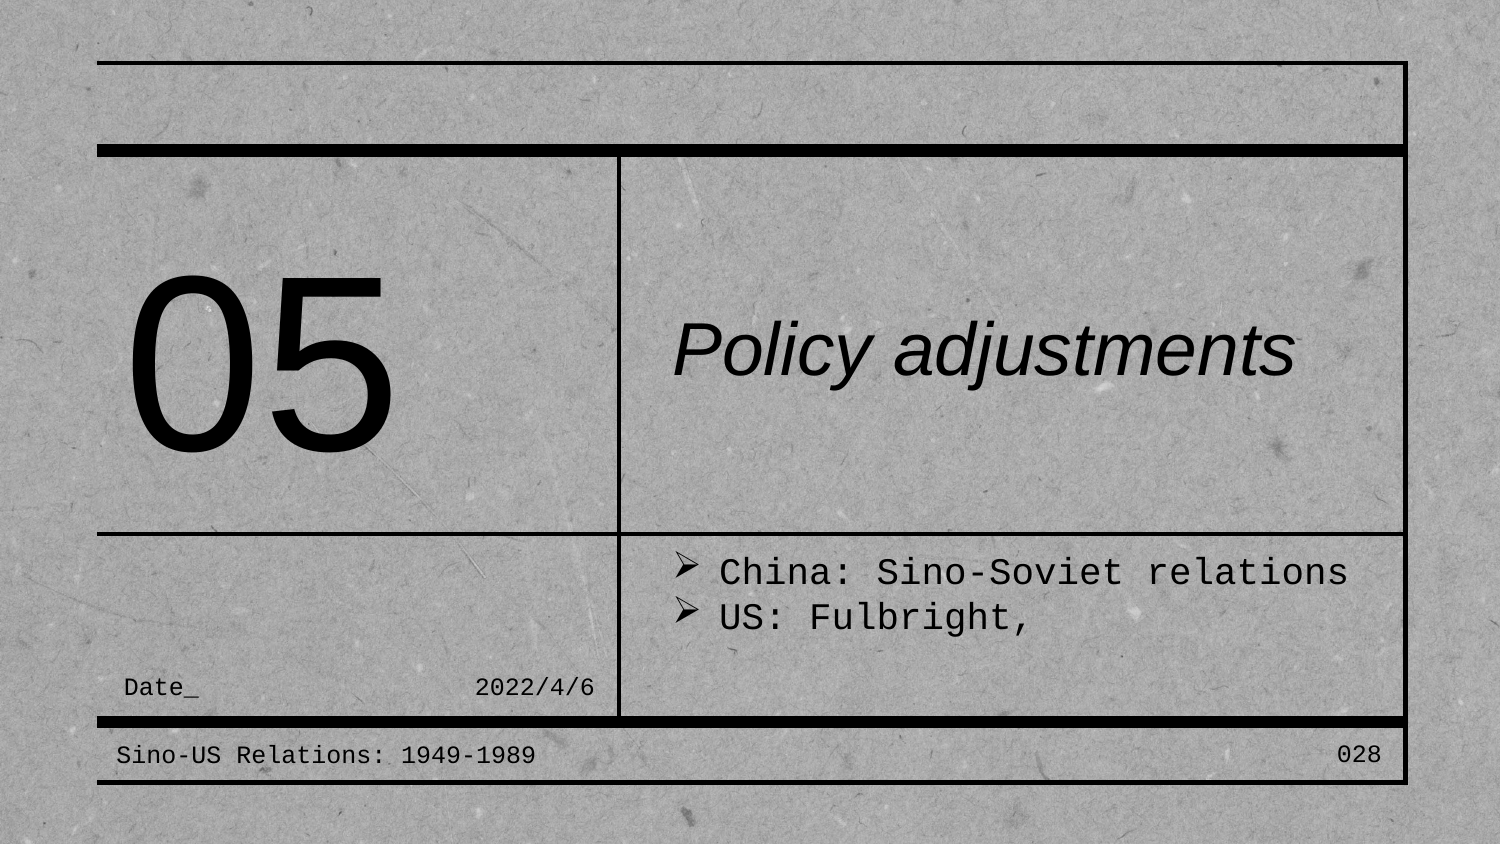

05
# Policy adjustments
China: Sino-Soviet relations
US: Fulbright,
Date_
2022/4/6
Sino-US Relations: 1949-1989
028